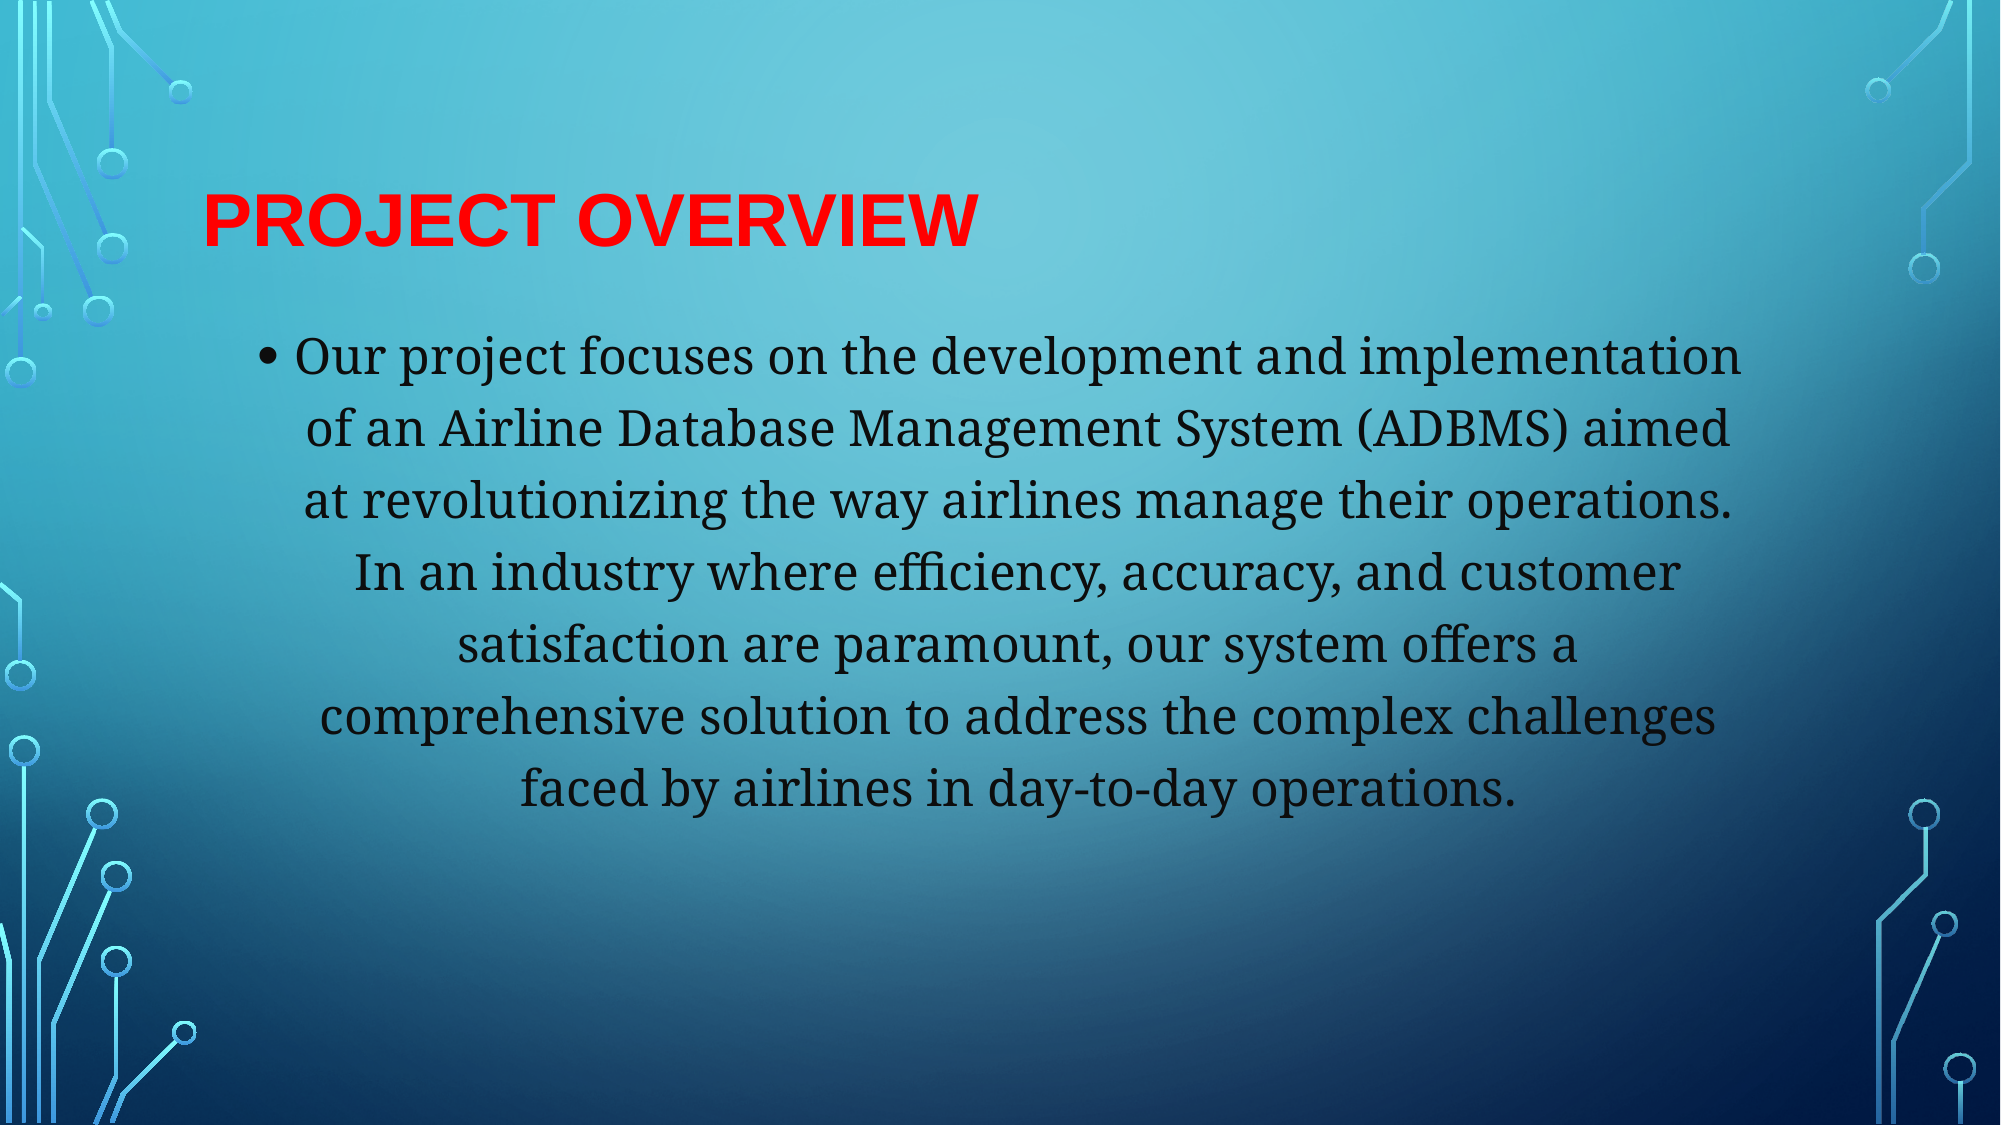

# PROJECT OVERVIEW
Our project focuses on the development and implementation of an Airline Database Management System (ADBMS) aimed at revolutionizing the way airlines manage their operations. In an industry where efficiency, accuracy, and customer satisfaction are paramount, our system offers a comprehensive solution to address the complex challenges faced by airlines in day-to-day operations.